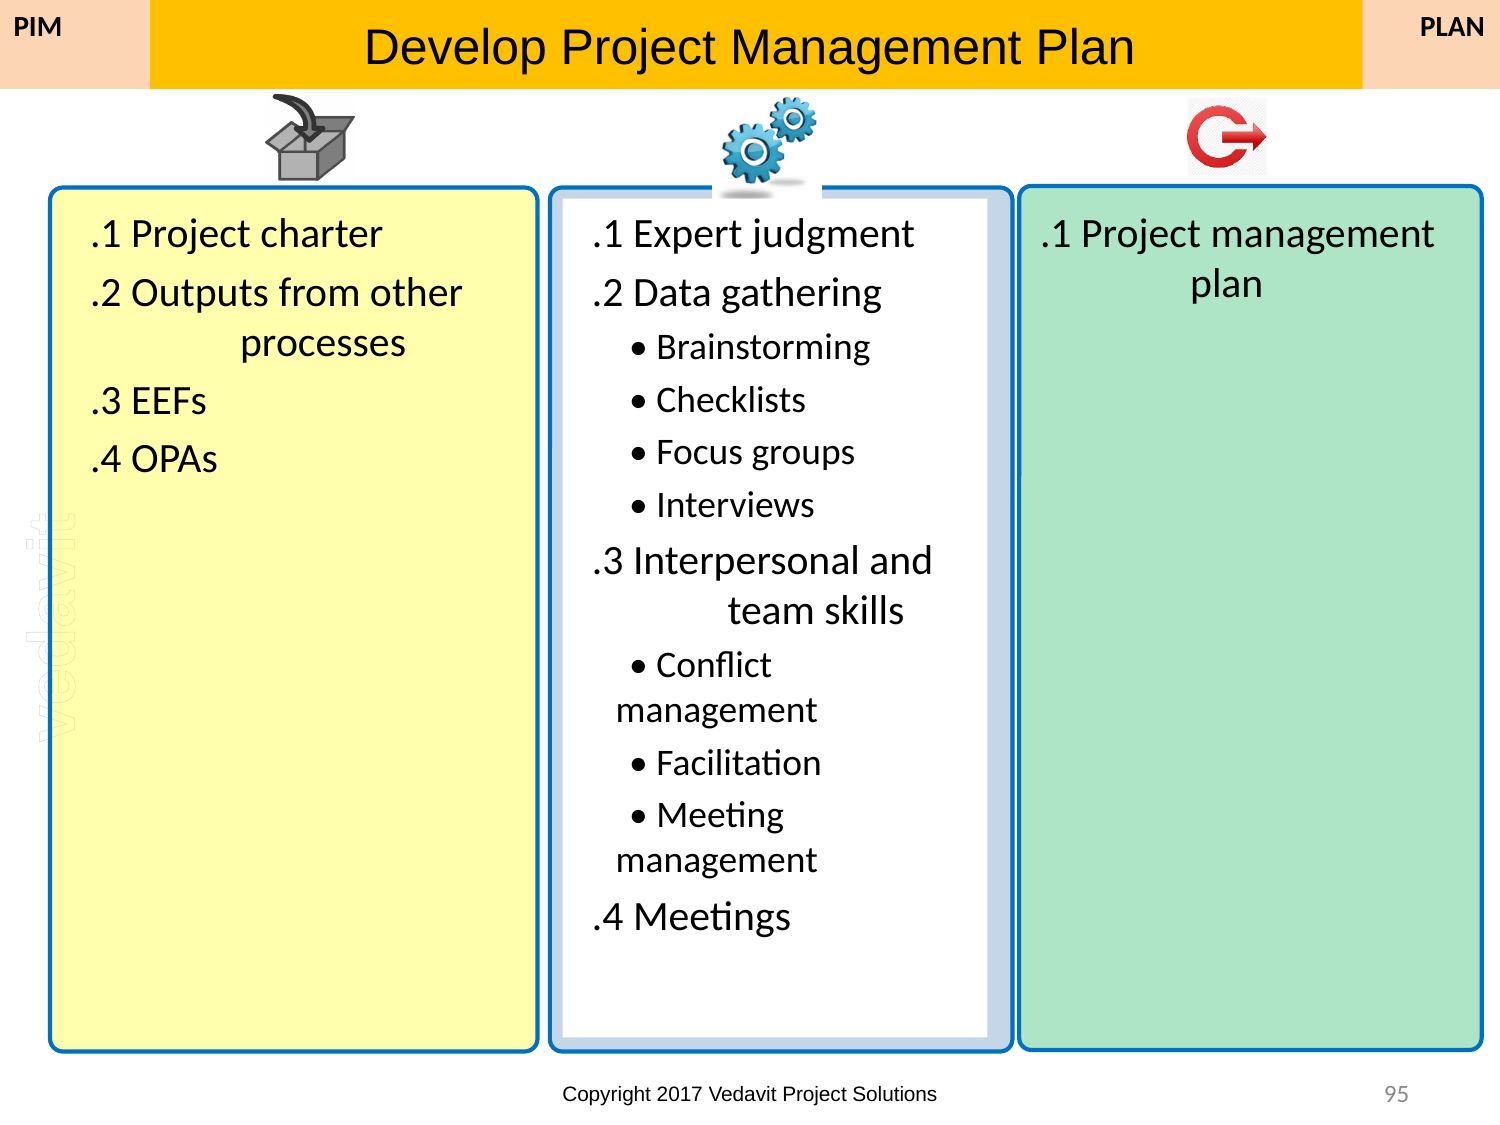

# Develop Project Management Plan
PLAN
PIM
.1 Project charter
.2 Outputs from other 	processes
.3 EEFs
.4 OPAs
.1 Expert judgment
.2 Data gathering
• Brainstorming
• Checklists
• Focus groups
• Interviews
.3 Interpersonal and 	team skills
• Conflict 	management
• Facilitation
• Meeting 	management
.4 Meetings
.1 Project management 	plan
95